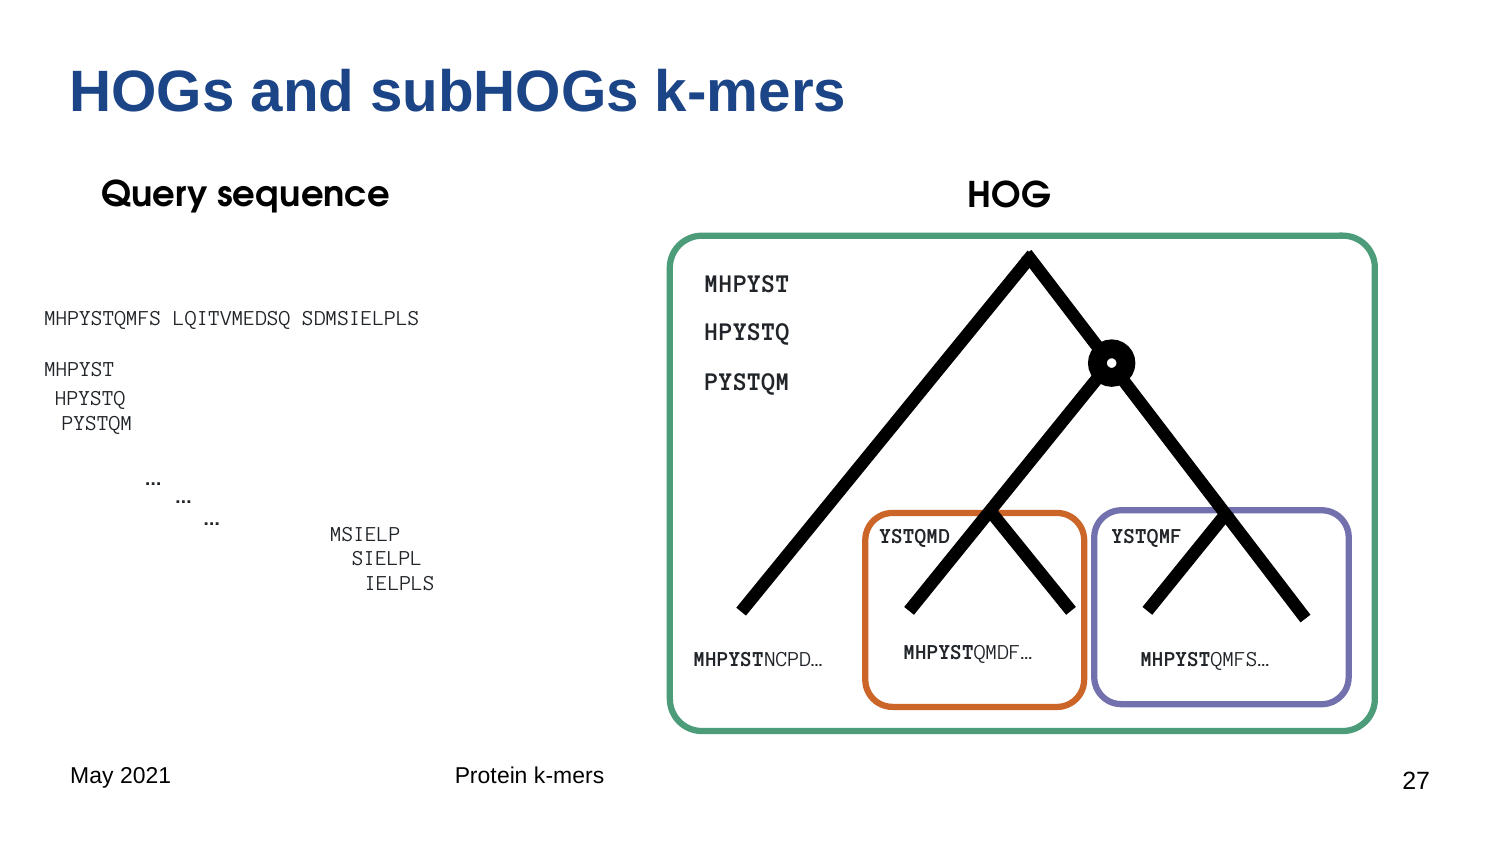

# HOGs and subHOGs k-mers

Query sequence
HOG
MHPYST
MHPYSTQMFS LQITVMEDSQ SDMSIELPLS
HPYSTQ
MHPYST
PYSTQM

HPYSTQ
PYSTQM
…
…
…

MSIELP
YSTQMD
YSTQMF
SIELPL
IELPLS
MHPYSTQMDF…
MHPYSTNCPD…
MHPYSTQMFS…
May 2021
Protein k-mers
27